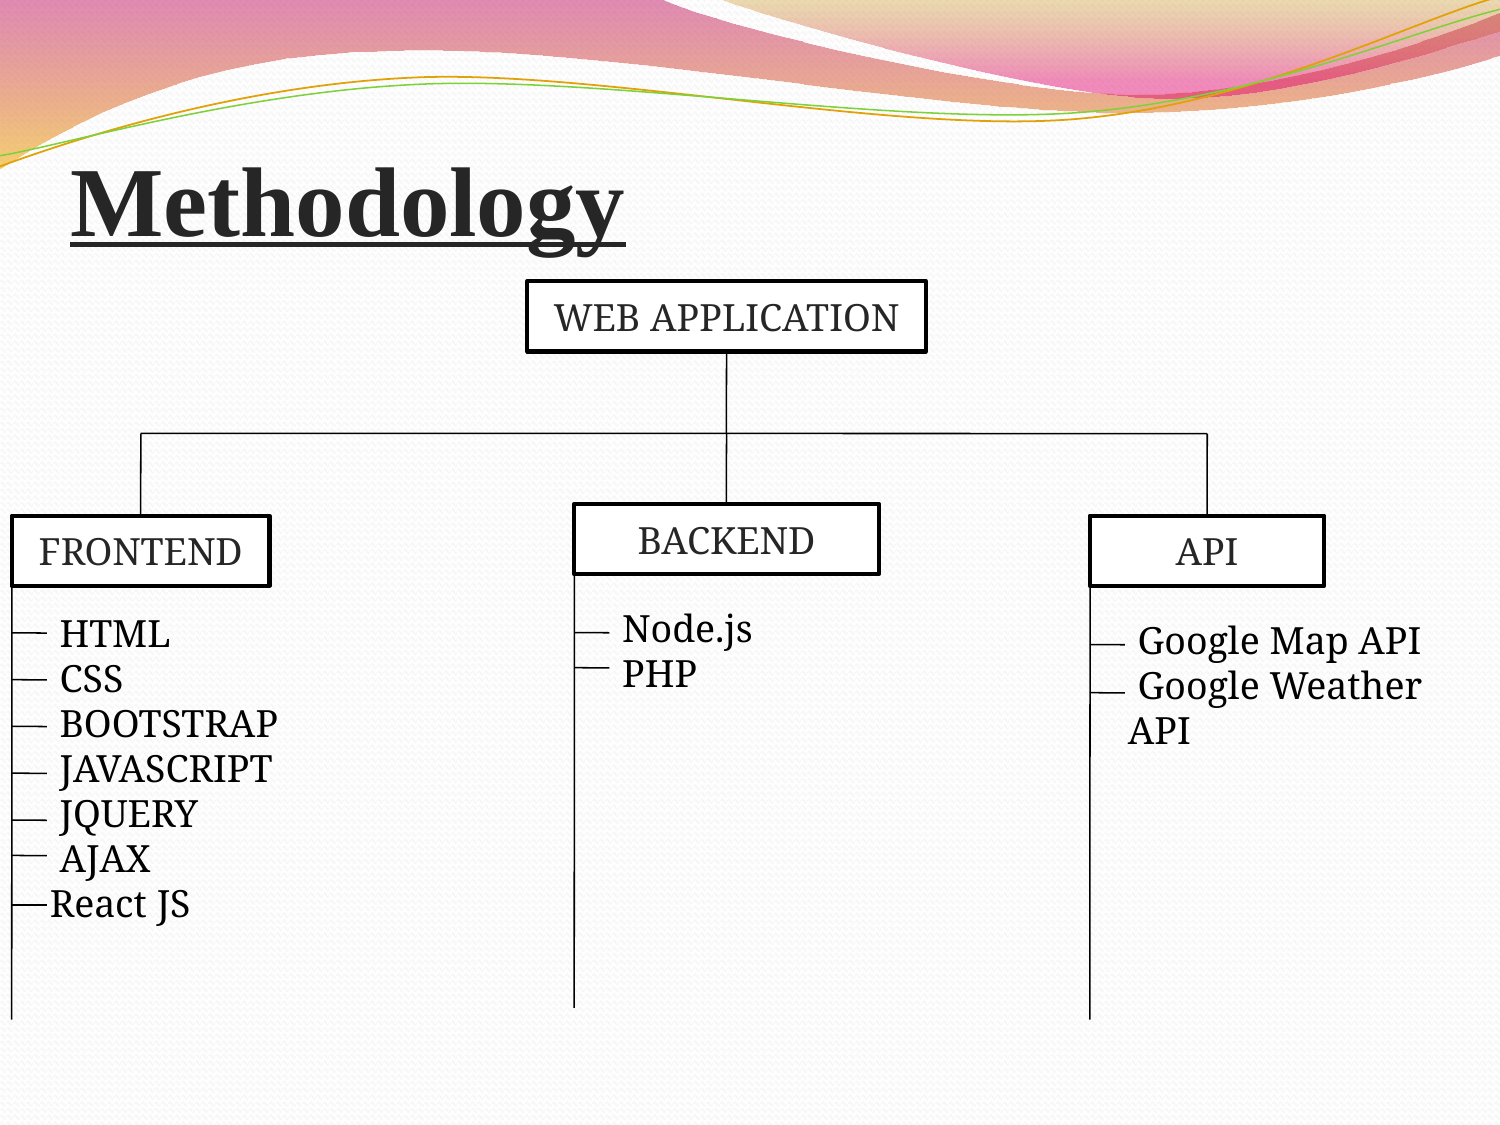

# Methodology
WEB APPLICATION
BACKEND
FRONTEND
API
 Node.js
 PHP

 HTML
 CSS
 BOOTSTRAP
 JAVASCRIPT
 JQUERY
 AJAX
React JS
 Google Map API
 Google Weather API